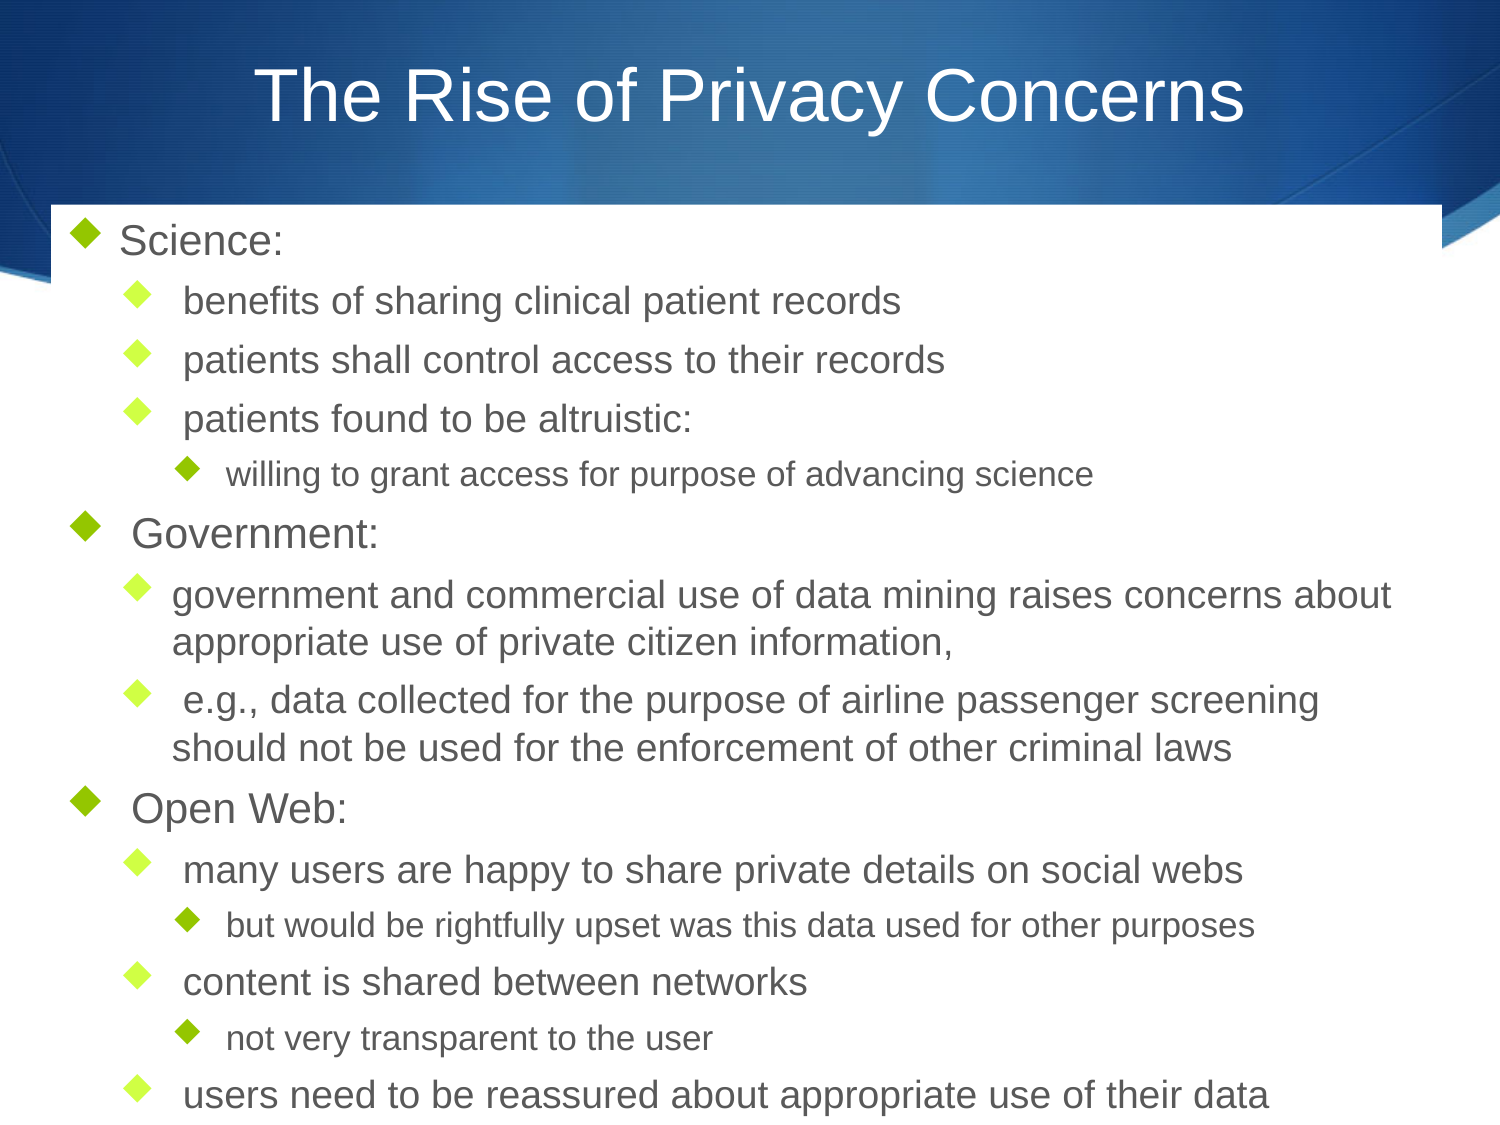

# The Rise of Privacy Concerns
Science:
 benefits of sharing clinical patient records
 patients shall control access to their records
 patients found to be altruistic:
willing to grant access for purpose of advancing science
 Government:
government and commercial use of data mining raises concerns about appropriate use of private citizen information,
 e.g., data collected for the purpose of airline passenger screening should not be used for the enforcement of other criminal laws
 Open Web:
 many users are happy to share private details on social webs
but would be rightfully upset was this data used for other purposes
 content is shared between networks
not very transparent to the user
 users need to be reassured about appropriate use of their data